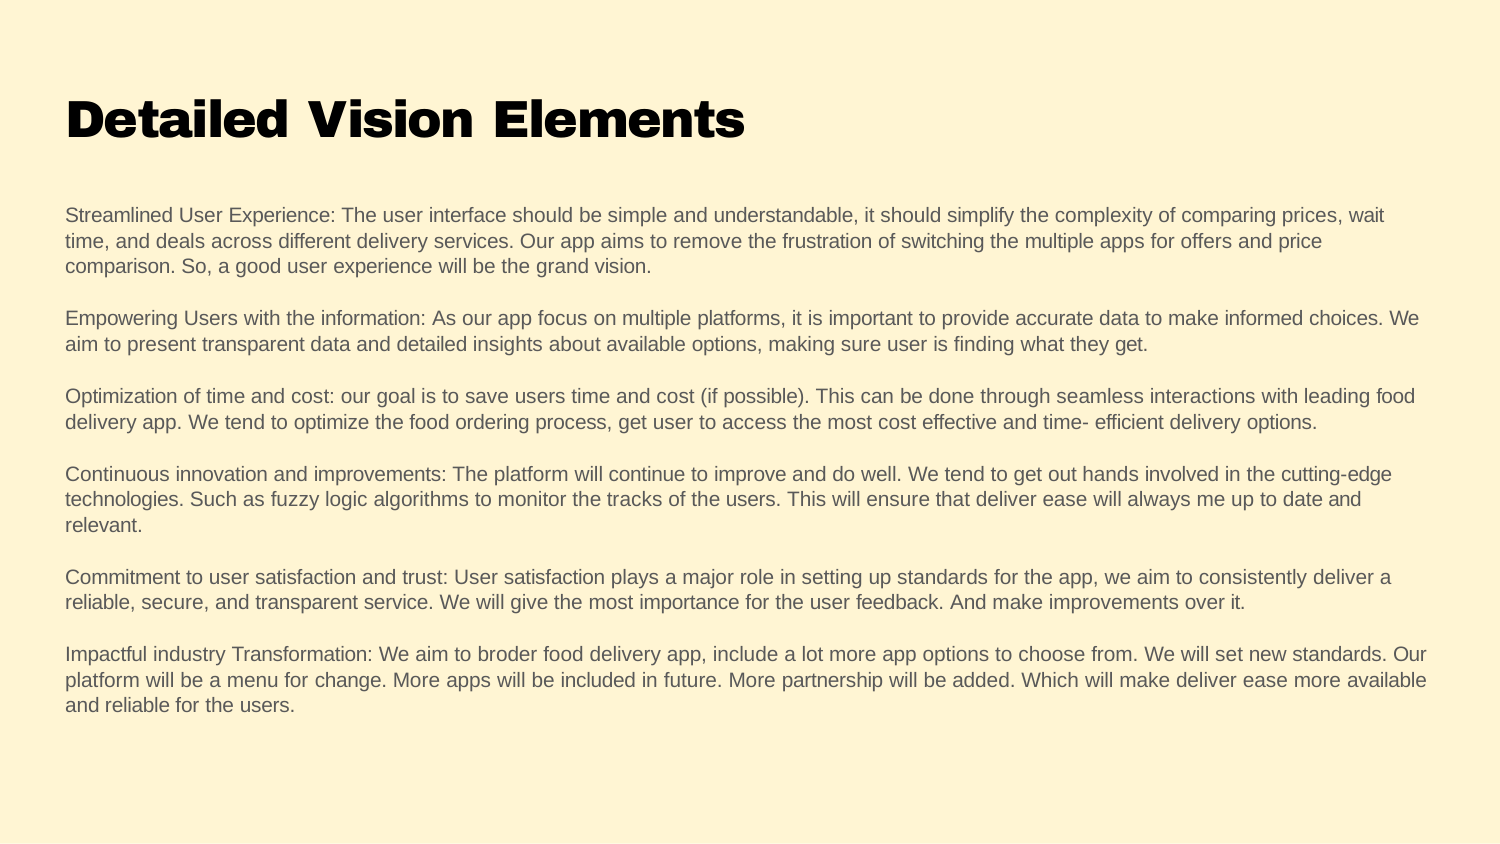

# Detailed Vision Elements
Streamlined User Experience: The user interface should be simple and understandable, it should simplify the complexity of comparing prices, wait time, and deals across different delivery services. Our app aims to remove the frustration of switching the multiple apps for offers and price comparison. So, a good user experience will be the grand vision.

Empowering Users with the information: As our app focus on multiple platforms, it is important to provide accurate data to make informed choices. We aim to present transparent data and detailed insights about available options, making sure user is finding what they get.

Optimization of time and cost: our goal is to save users time and cost (if possible). This can be done through seamless interactions with leading food delivery app. We tend to optimize the food ordering process, get user to access the most cost effective and time- efficient delivery options.

Continuous innovation and improvements: The platform will continue to improve and do well. We tend to get out hands involved in the cutting-edge technologies. Such as fuzzy logic algorithms to monitor the tracks of the users. This will ensure that deliver ease will always me up to date and relevant.

Commitment to user satisfaction and trust: User satisfaction plays a major role in setting up standards for the app, we aim to consistently deliver a reliable, secure, and transparent service. We will give the most importance for the user feedback. And make improvements over it.

Impactful industry Transformation: We aim to broder food delivery app, include a lot more app options to choose from. We will set new standards. Our platform will be a menu for change. More apps will be included in future. More partnership will be added. Which will make deliver ease more available and reliable for the users.